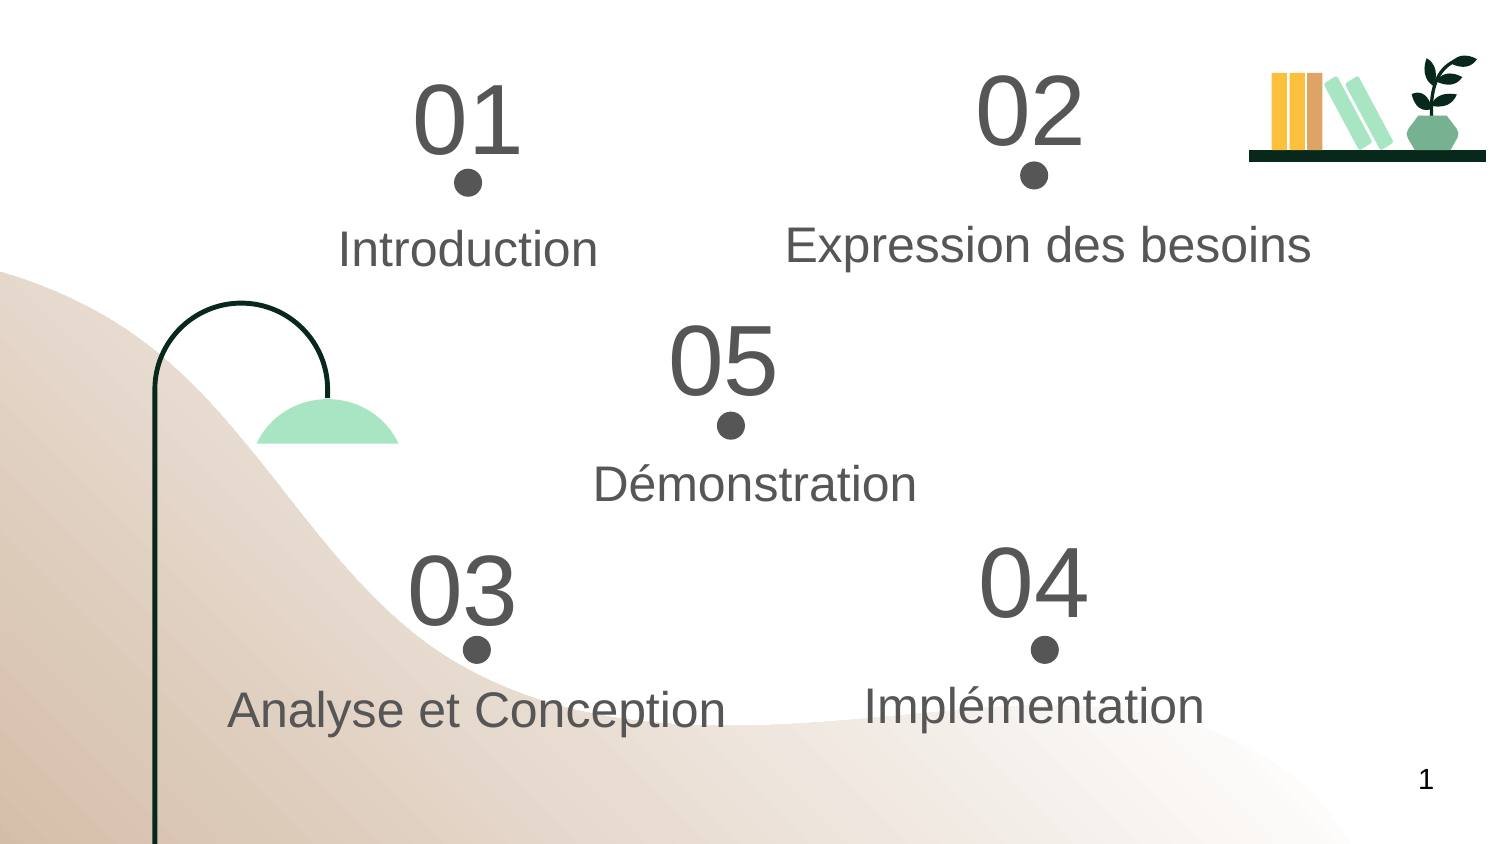

02
# 01

Expression des besoins
Introduction

05

Démonstration
04
03

Implémentation
Analyse et Conception
1